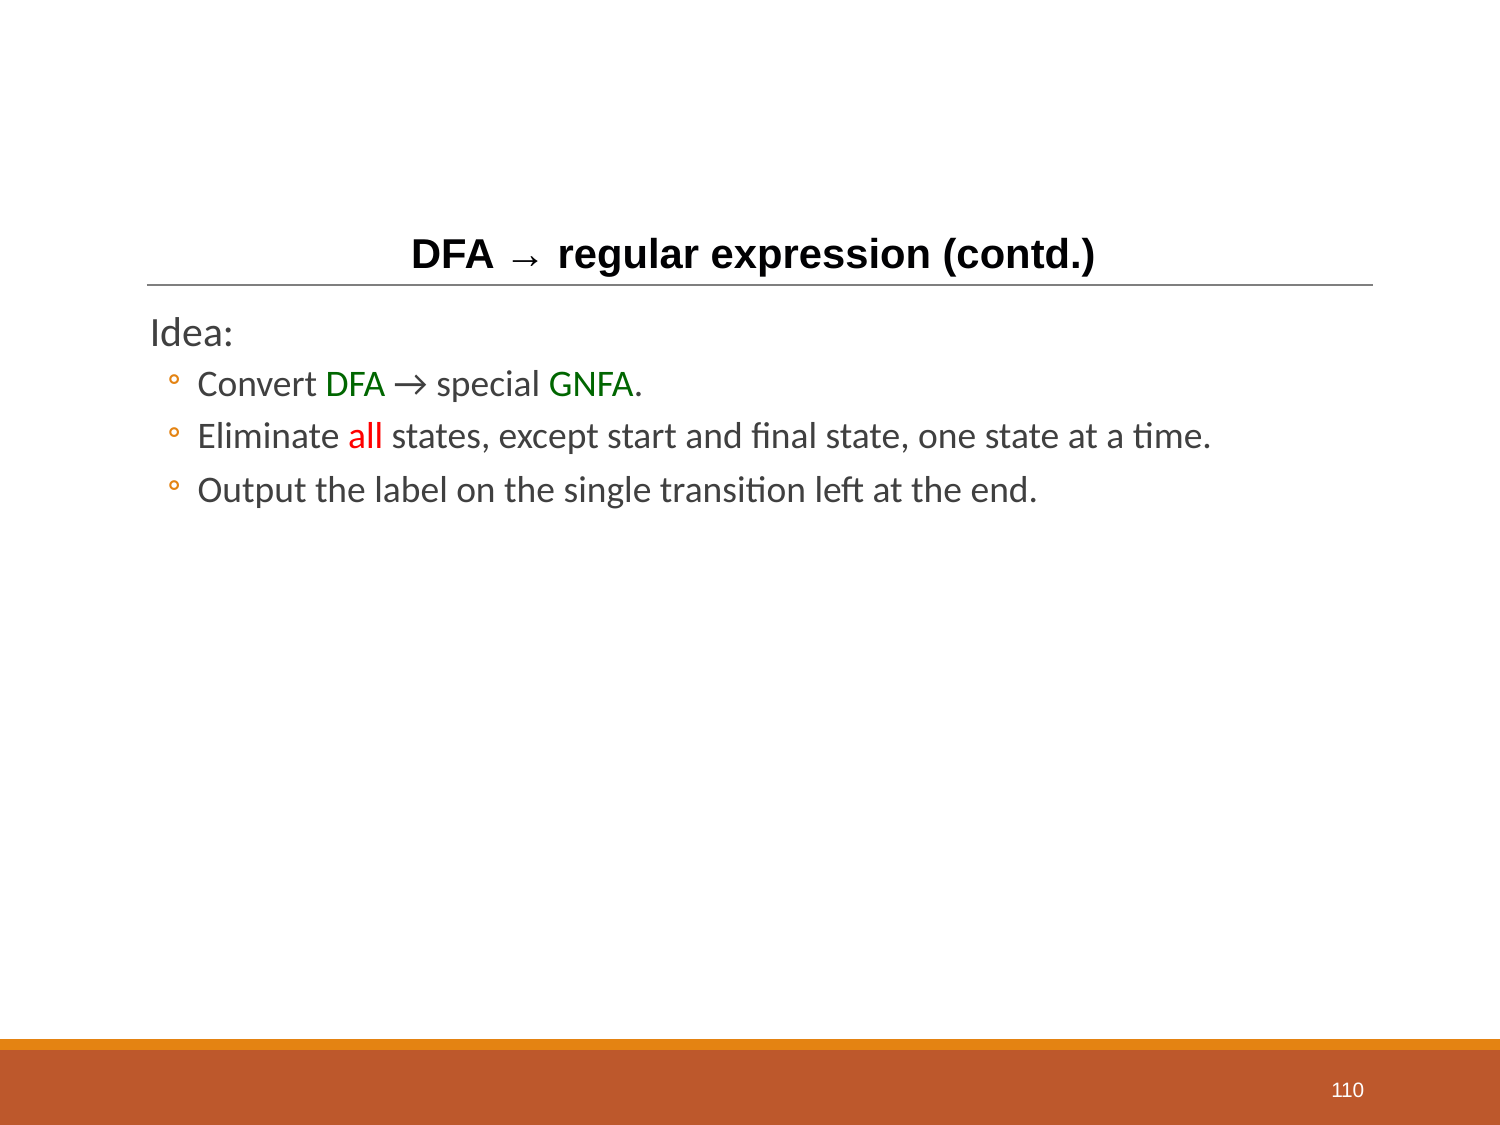

# DFA → regular expression (contd.)
Idea:
Convert DFA → special GNFA.
Eliminate all states, except start and final state, one state at a time.
Output the label on the single transition left at the end.

110